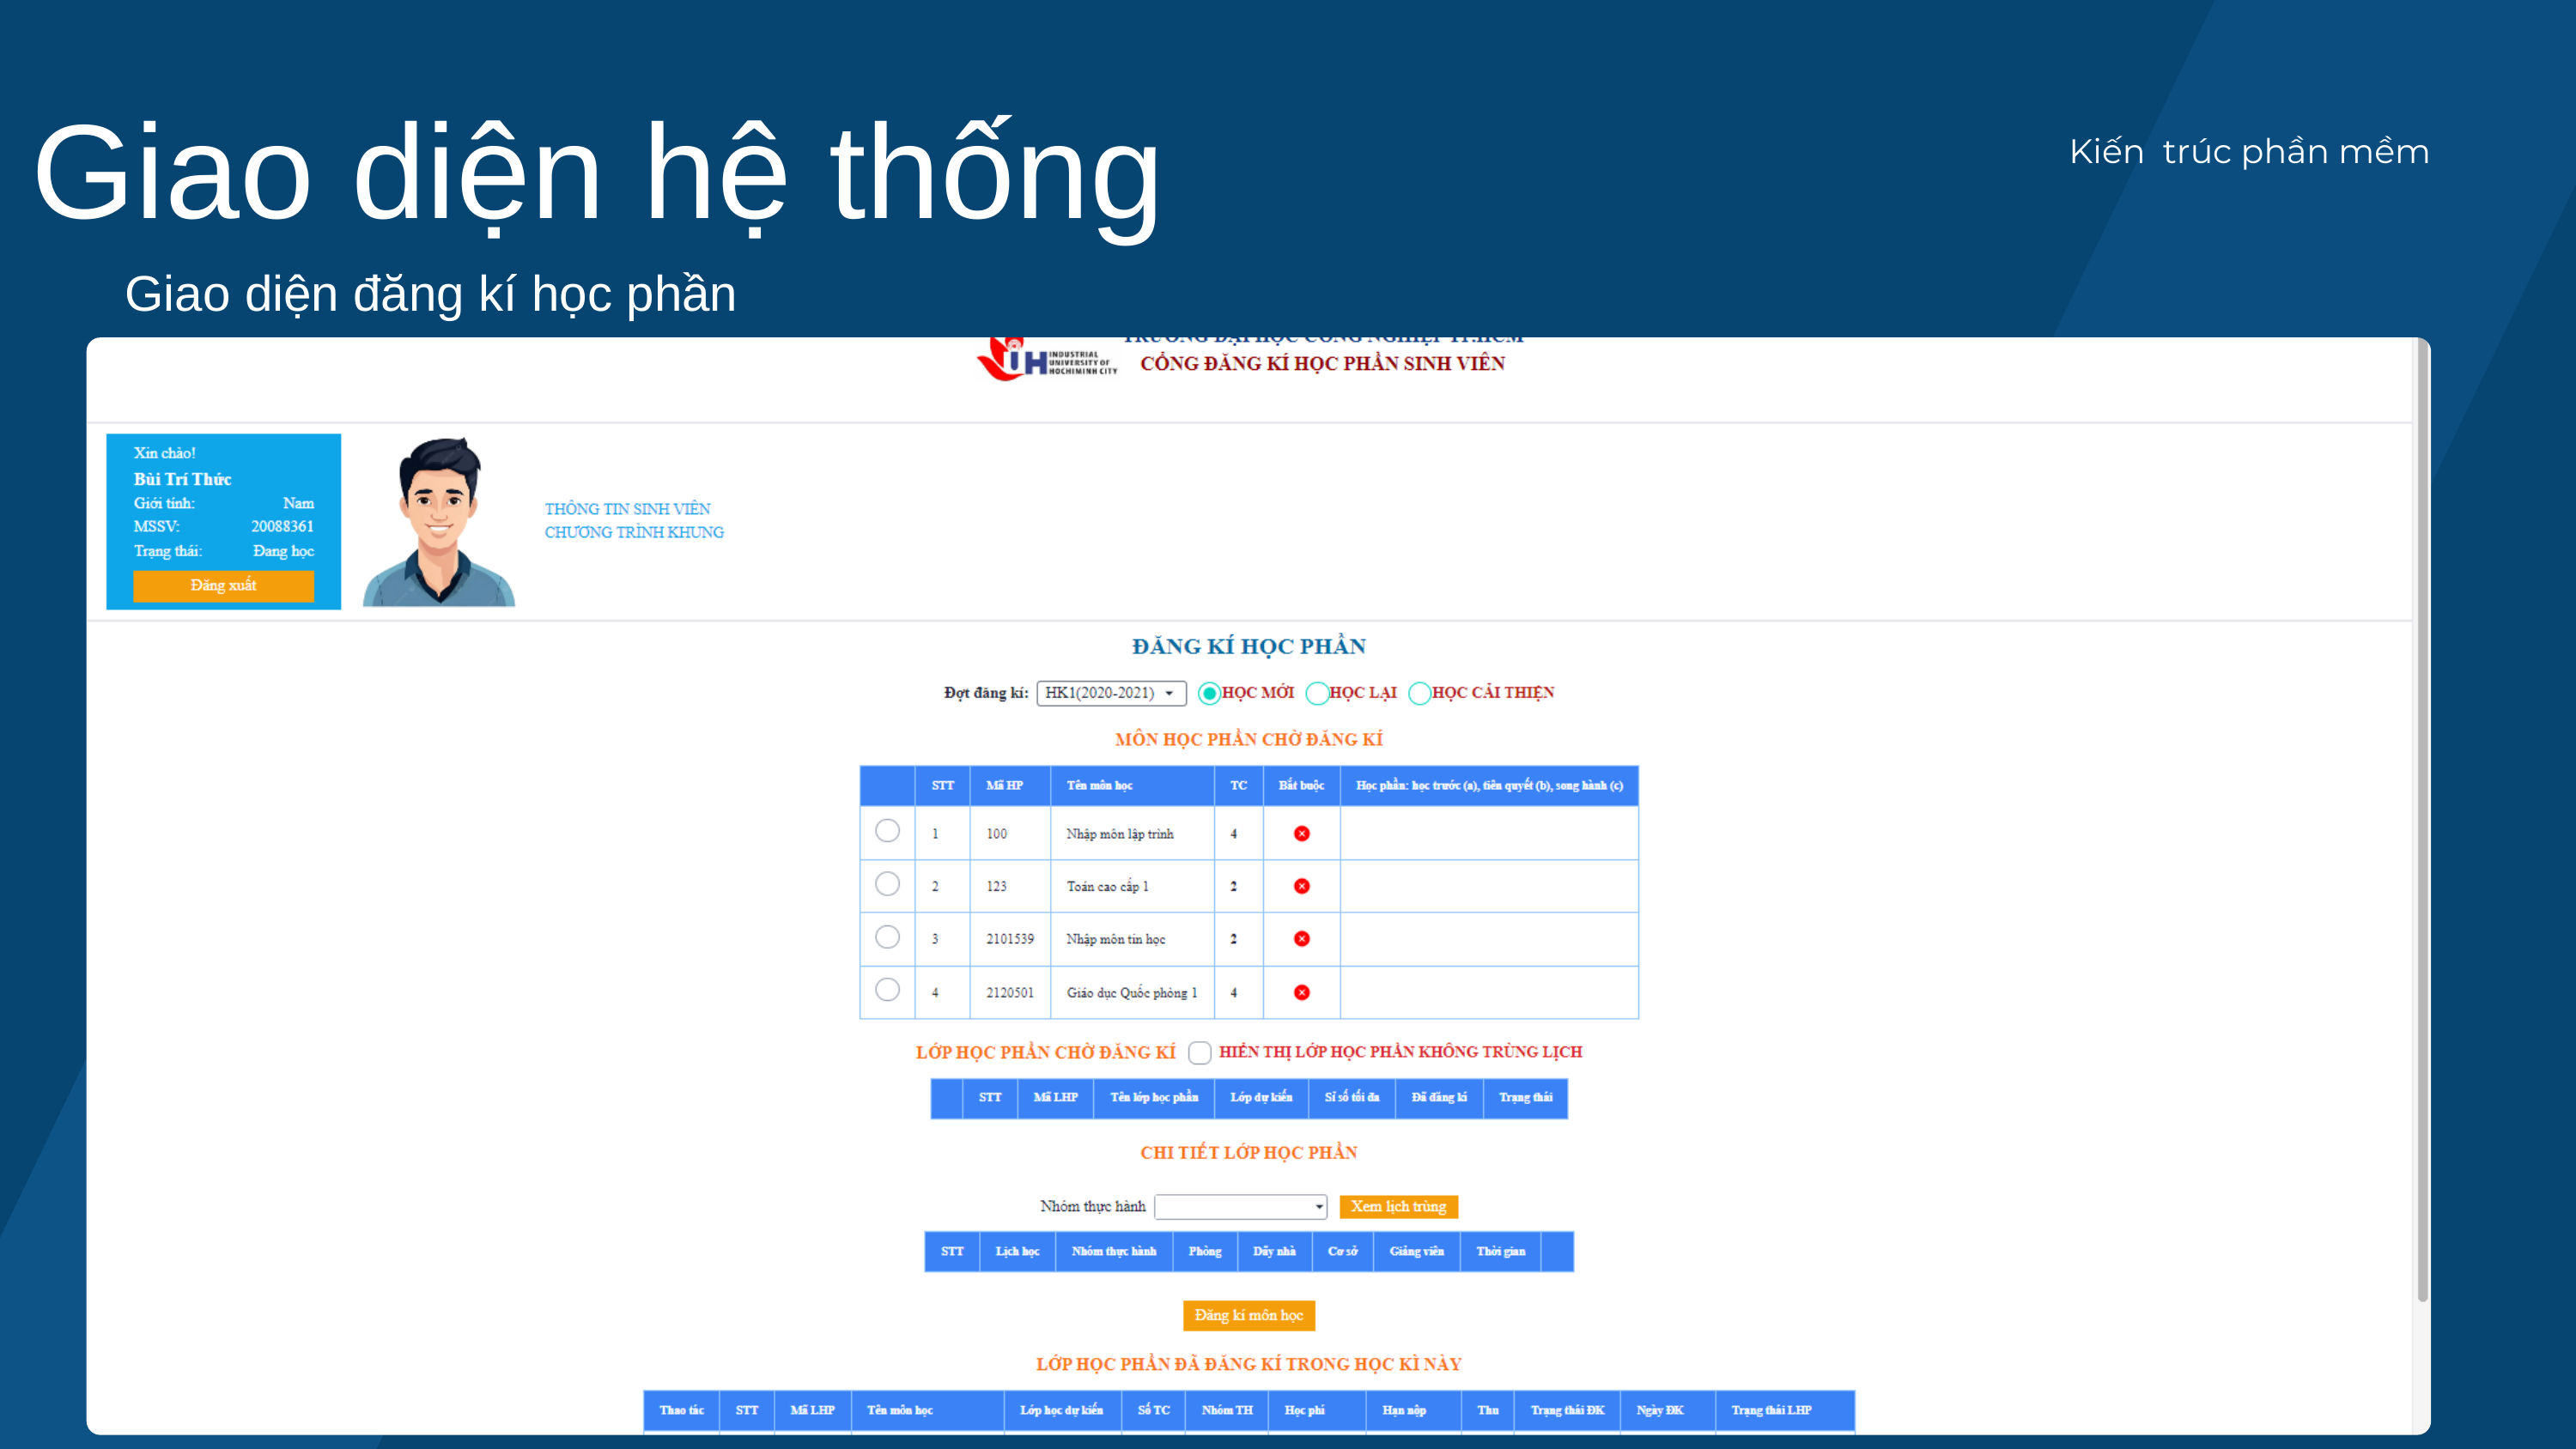

Giao diện hệ thống
Kiến  trúc phần mềm
Giao diện đăng kí học phần